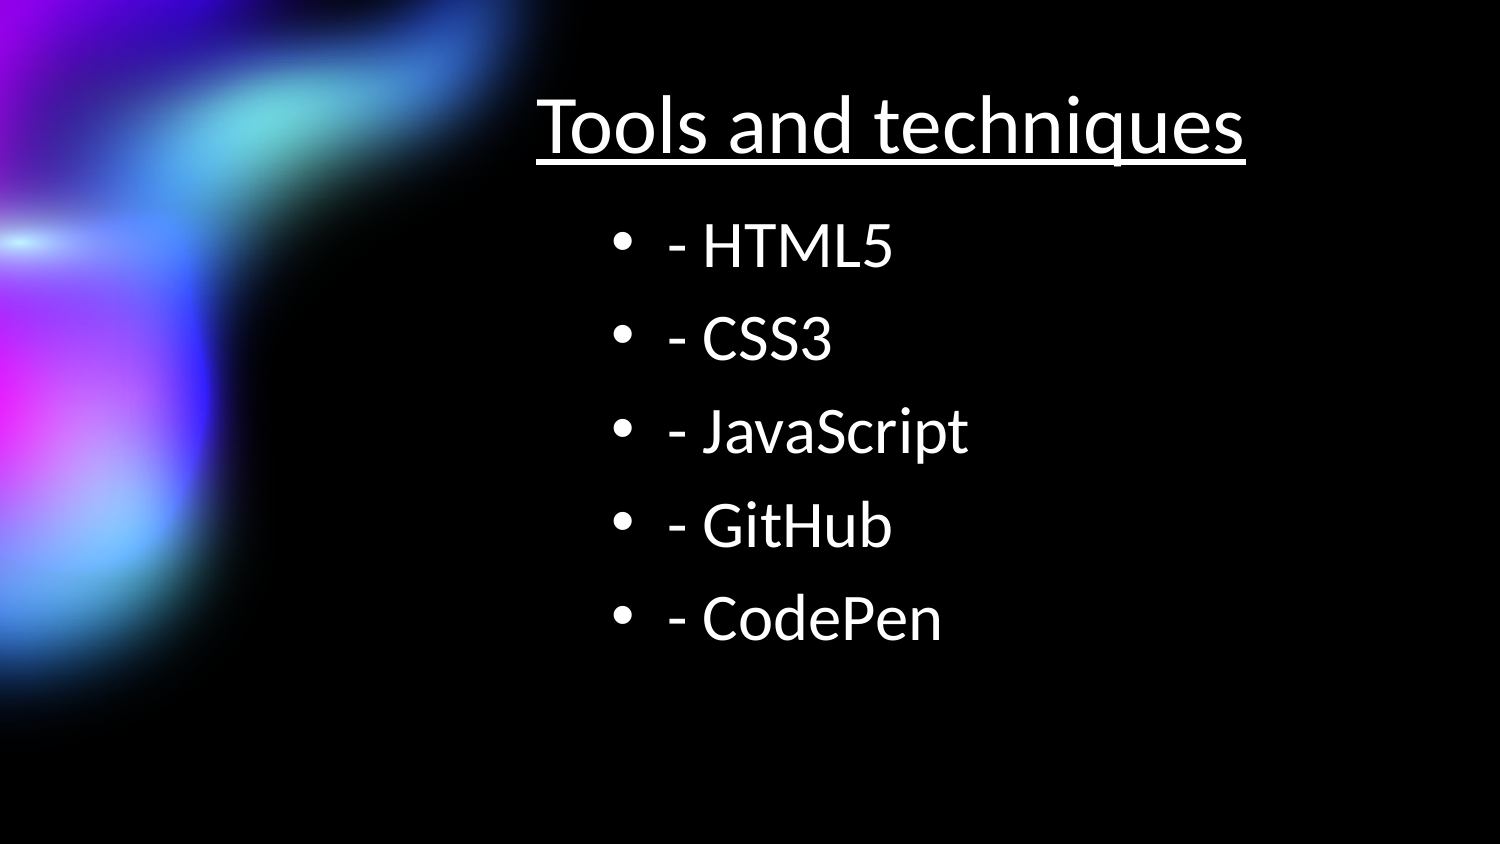

# Tools and techniques
- HTML5
- CSS3
- JavaScript
- GitHub
- CodePen